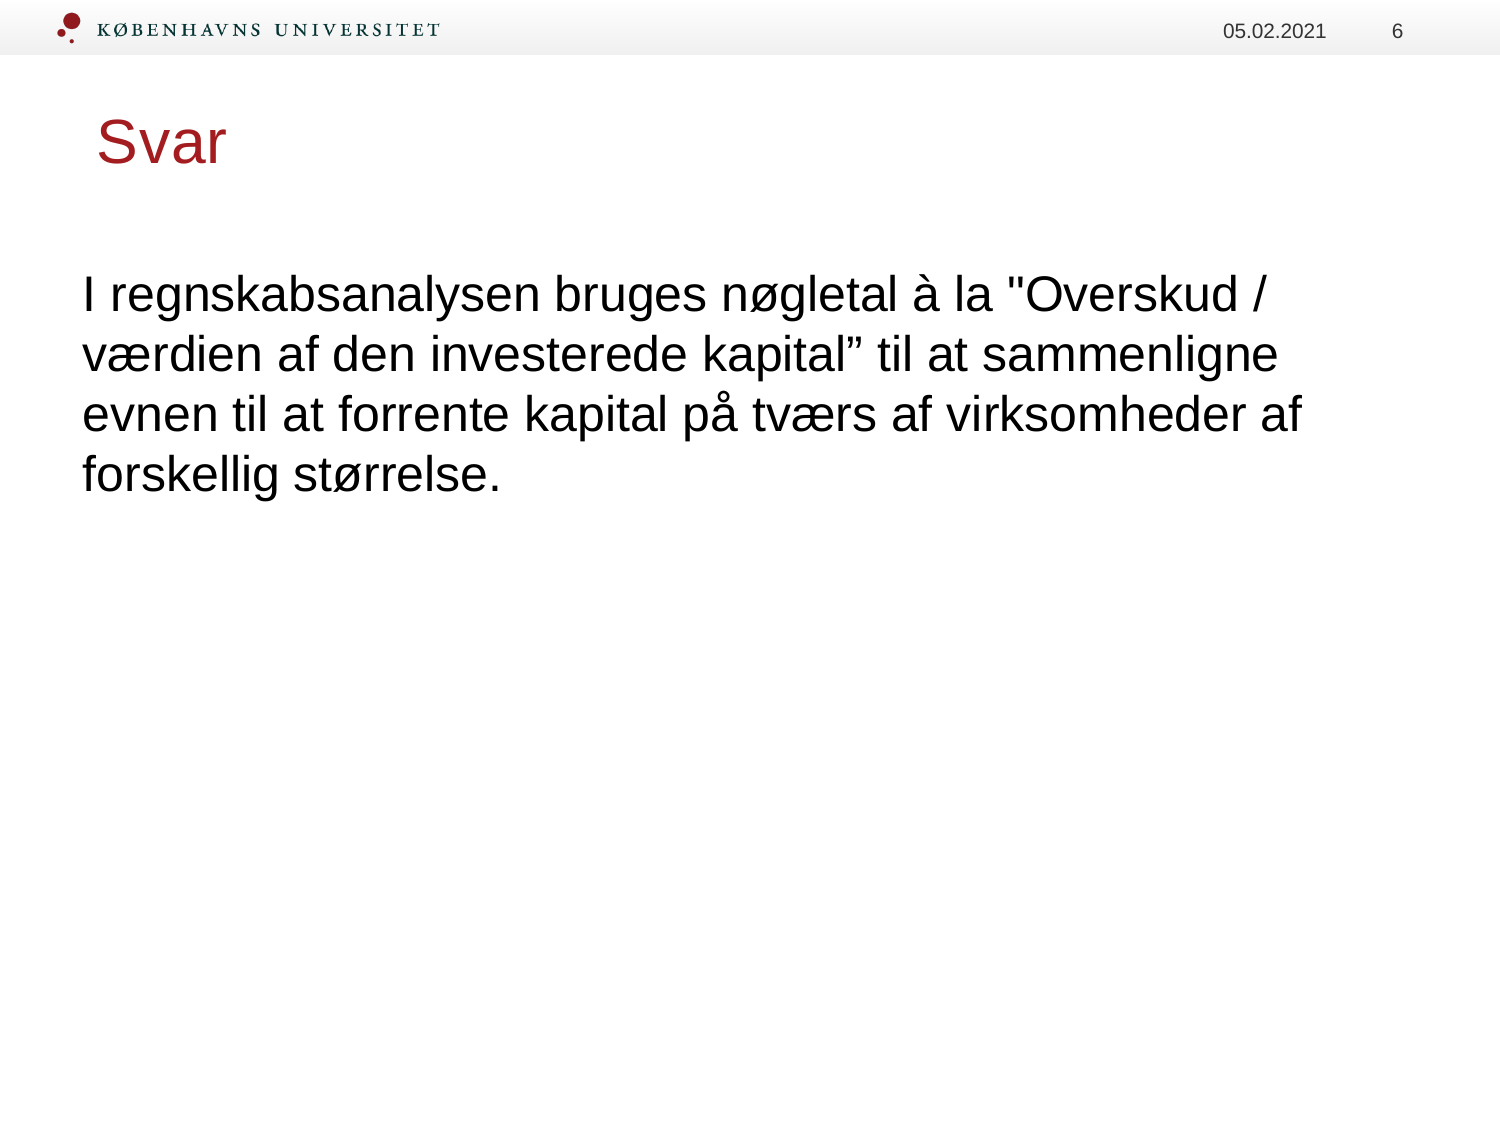

05.02.2021
6
# Svar
I regnskabsanalysen bruges nøgletal à la "Overskud / værdien af den investerede kapital” til at sammenligne evnen til at forrente kapital på tværs af virksomheder af forskellig størrelse.